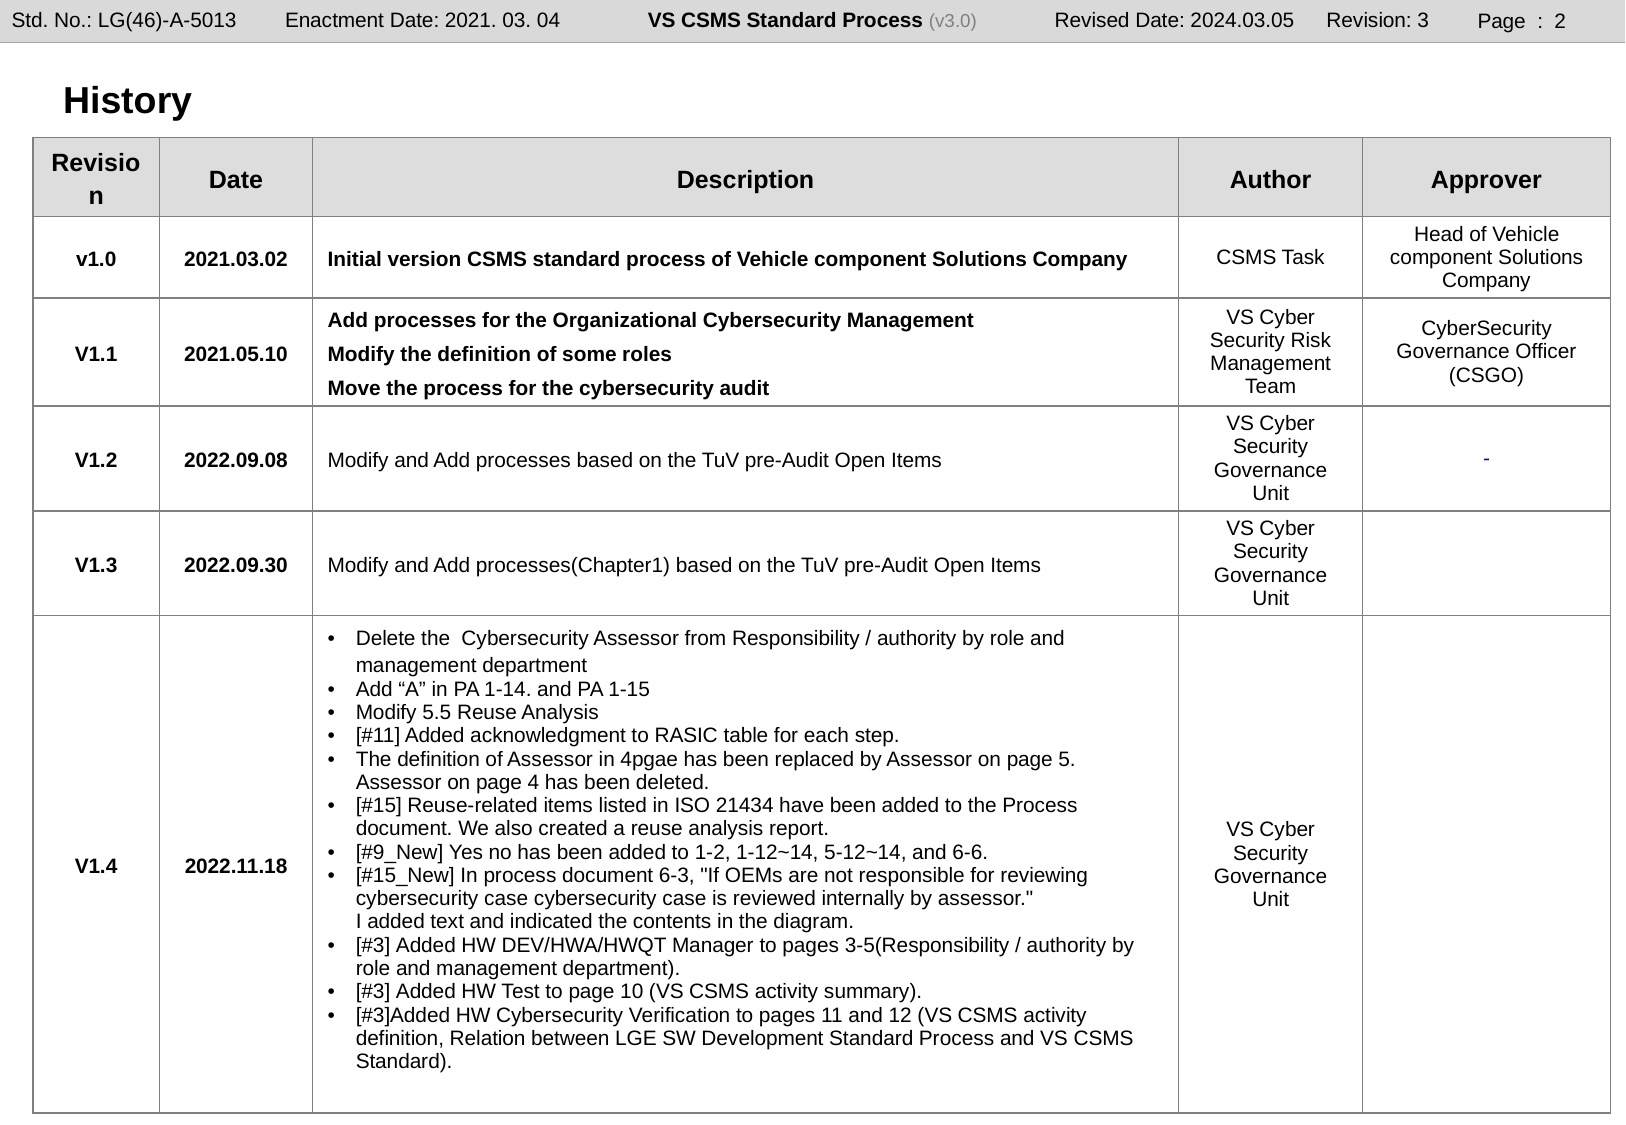

Page  :  2
# History
| Revision | Date | Description | Author | Approver |
| --- | --- | --- | --- | --- |
| v1.0 | 2021.03.02 | Initial version CSMS standard process of Vehicle component Solutions Company | CSMS Task | Head of Vehicle component Solutions Company |
| V1.1 | 2021.05.10 | Add processes for the Organizational Cybersecurity Management Modify the definition of some roles Move the process for the cybersecurity audit | VS Cyber Security Risk Management Team | CyberSecurity Governance Officer (CSGO) |
| V1.2 | 2022.09.08 | Modify and Add processes based on the TuV pre-Audit Open Items | VS Cyber Security Governance Unit | - |
| V1.3 | 2022.09.30 | Modify and Add processes(Chapter1) based on the TuV pre-Audit Open Items | VS Cyber Security Governance Unit |  |
| V1.4 | 2022.11.18 | Delete the Cybersecurity Assessor from Responsibility / authority by role and management department Add “A” in PA 1-14. and PA 1-15 Modify 5.5 Reuse Analysis [#11] Added acknowledgment to RASIC table for each step. The definition of Assessor in 4pgae has been replaced by Assessor on page 5. Assessor on page 4 has been deleted. [#15] Reuse-related items listed in ISO 21434 have been added to the Process document. We also created a reuse analysis report. [#9\_New] Yes no has been added to 1-2, 1-12~14, 5-12~14, and 6-6. [#15\_New] In process document 6-3, "If OEMs are not responsible for reviewing cybersecurity case cybersecurity case is reviewed internally by assessor." I added text and indicated the contents in the diagram. [#3] Added HW DEV/HWA/HWQT Manager to pages 3-5(Responsibility / authority by role and management department). [#3] Added HW Test to page 10 (VS CSMS activity summary). [#3]Added HW Cybersecurity Verification to pages 11 and 12 (VS CSMS activity definition, Relation between LGE SW Development Standard Process and VS CSMS Standard). | VS Cyber Security Governance Unit |  |